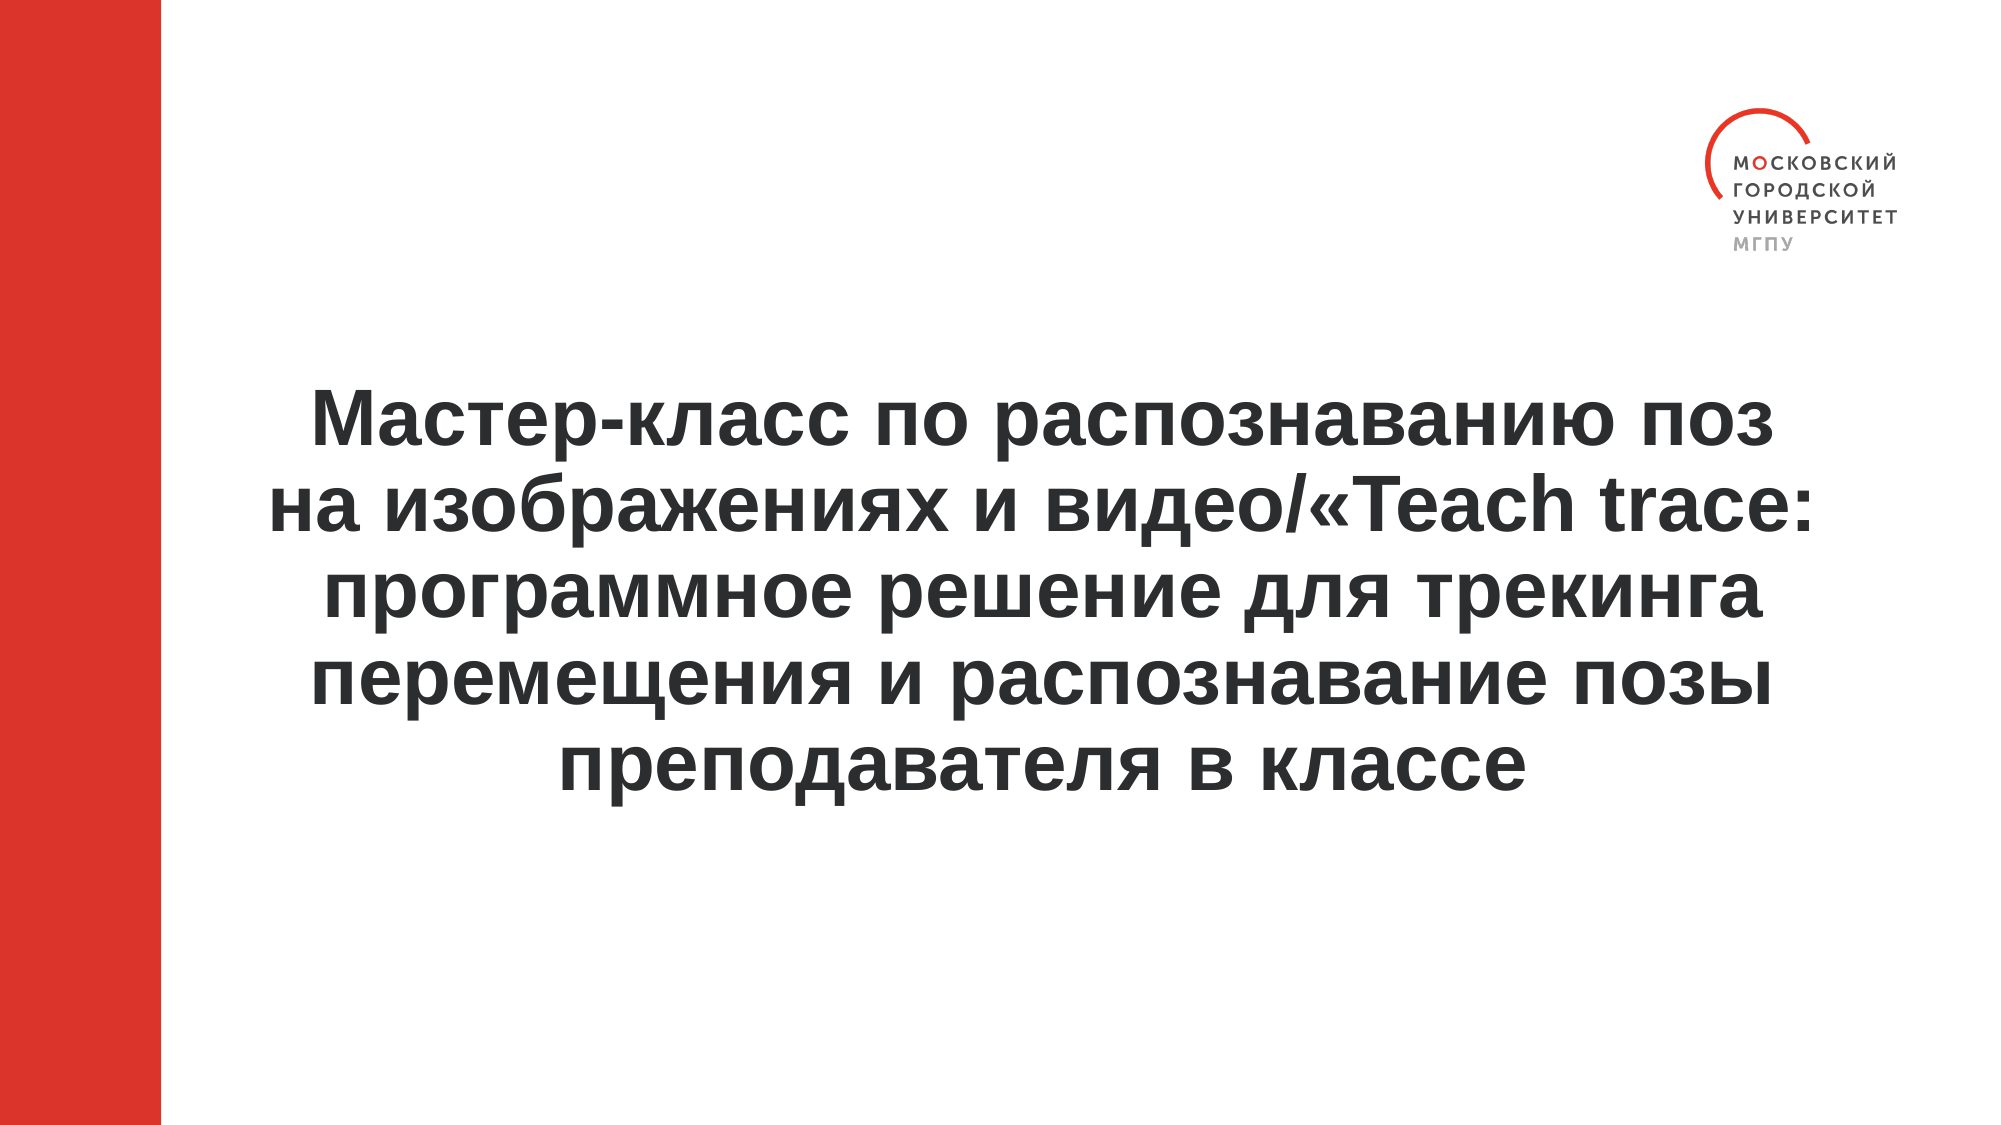

# Мастер-класс по распознаванию поз на изображениях и видео/«Teach trace: программное решение для трекинга перемещения и распознавание позы преподавателя в классе